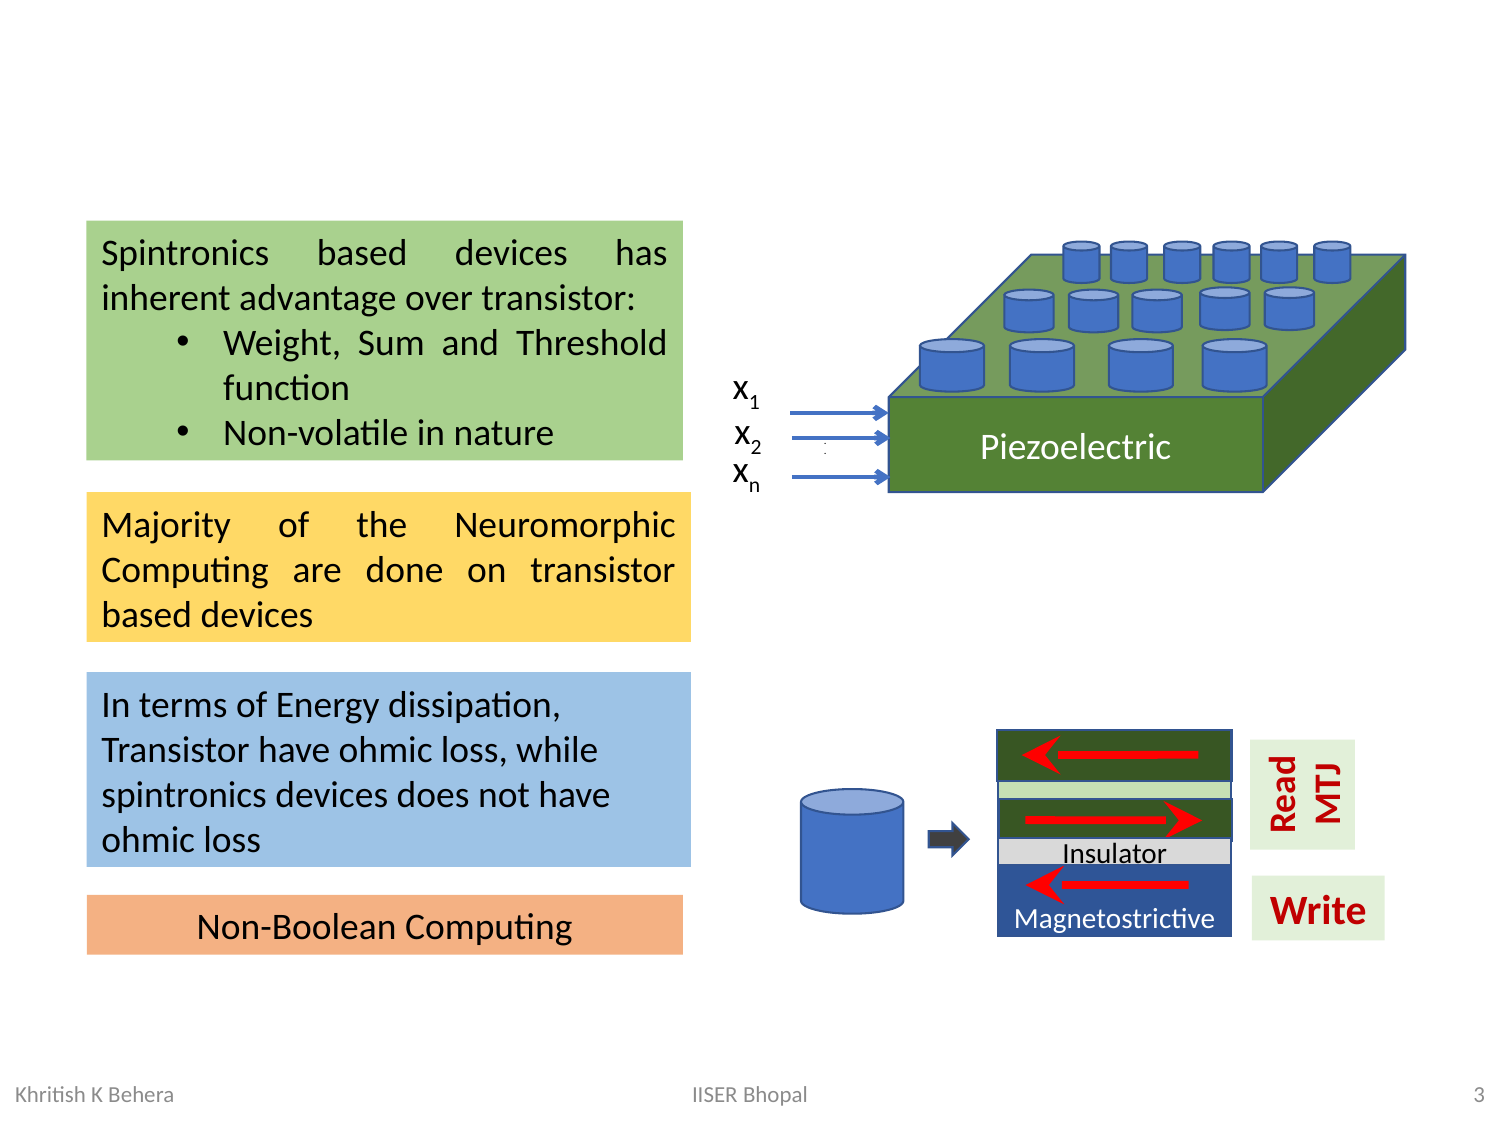

#
Spintronics based devices has inherent advantage over transistor:
Weight, Sum and Threshold function
Non-volatile in nature

Piezoelectric

x1
x2
.
.
xn
Majority of the Neuromorphic Computing are done on transistor based devices
In terms of Energy dissipation, Transistor have ohmic loss, while spintronics devices does not have ohmic loss

ReadMTJ

Insulator

Magnetostrictive
Write
Non-Boolean Computing
3
IISER Bhopal
Khritish K Behera